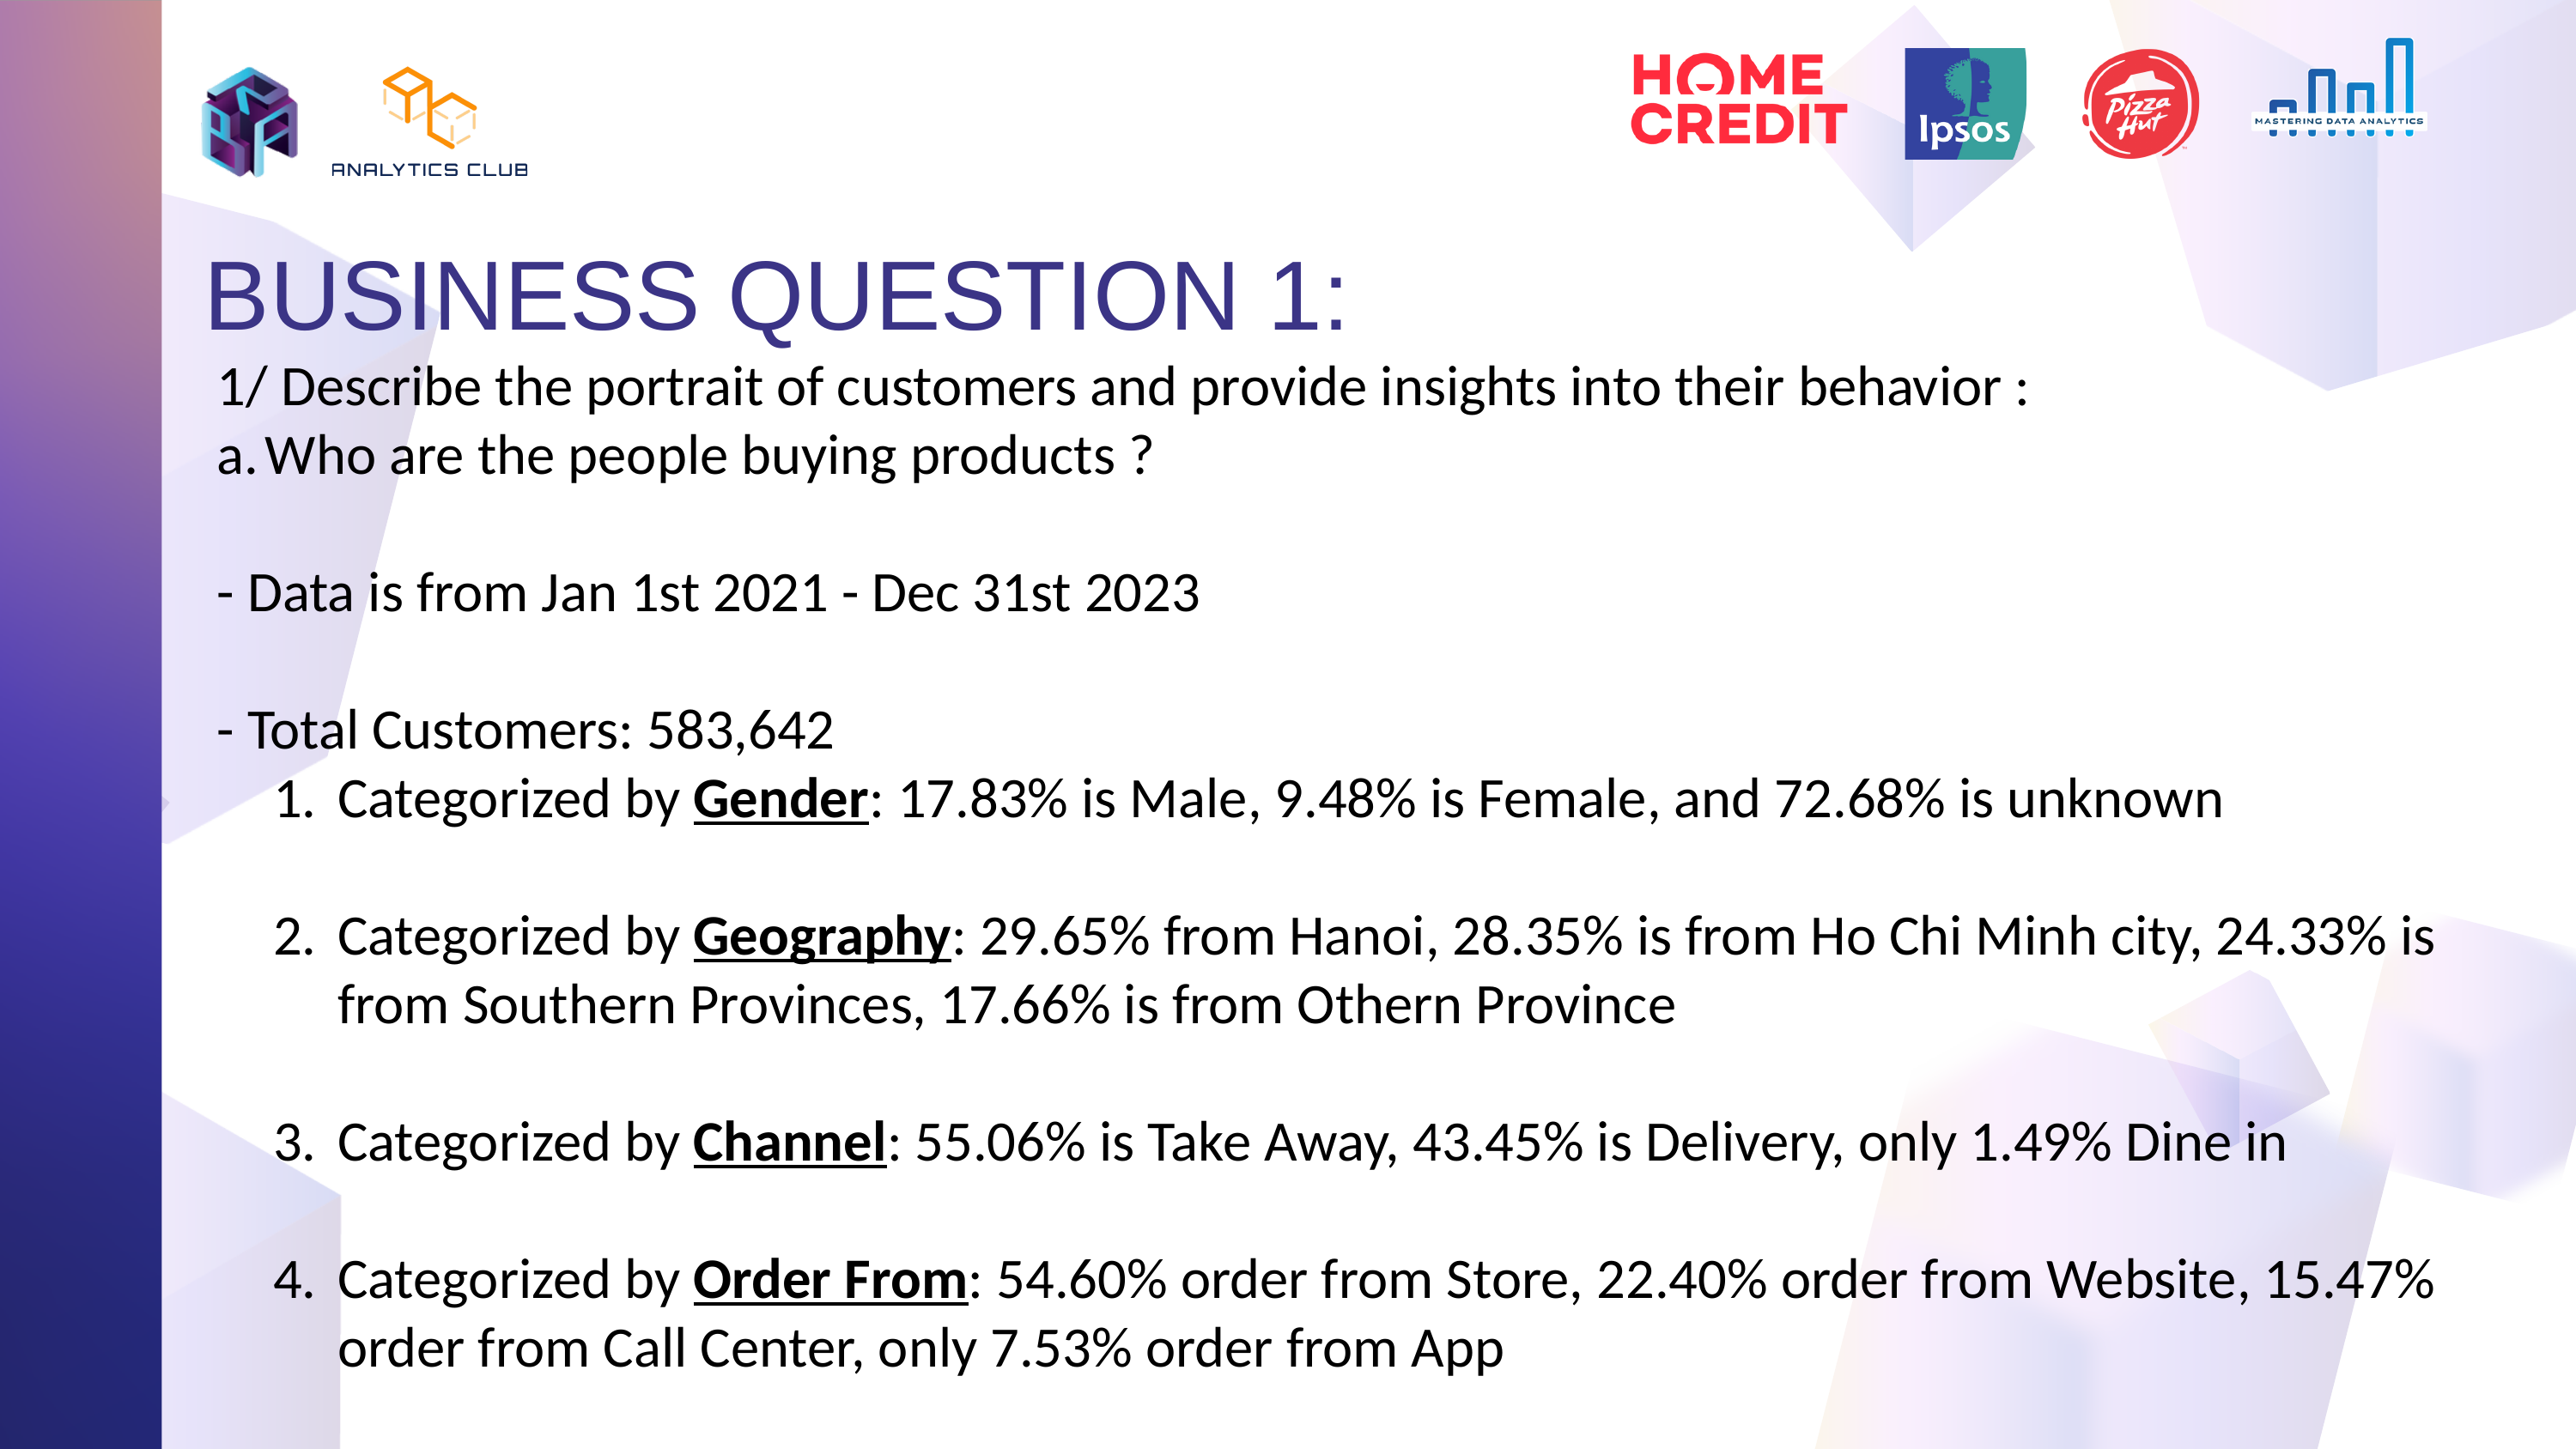

BUSINESS QUESTION 1:
1/ Describe the portrait of customers and provide insights into their behavior :
Who are the people buying products ?

- Data is from Jan 1st 2021 - Dec 31st 2023

- Total Customers: 583,642
Categorized by Gender: 17.83% is Male, 9.48% is Female, and 72.68% is unknown

Categorized by Geography: 29.65% from Hanoi, 28.35% is from Ho Chi Minh city, 24.33% is from Southern Provinces, 17.66% is from Othern Province

Categorized by Channel: 55.06% is Take Away, 43.45% is Delivery, only 1.49% Dine in

Categorized by Order From: 54.60% order from Store, 22.40% order from Website, 15.47% order from Call Center, only 7.53% order from App